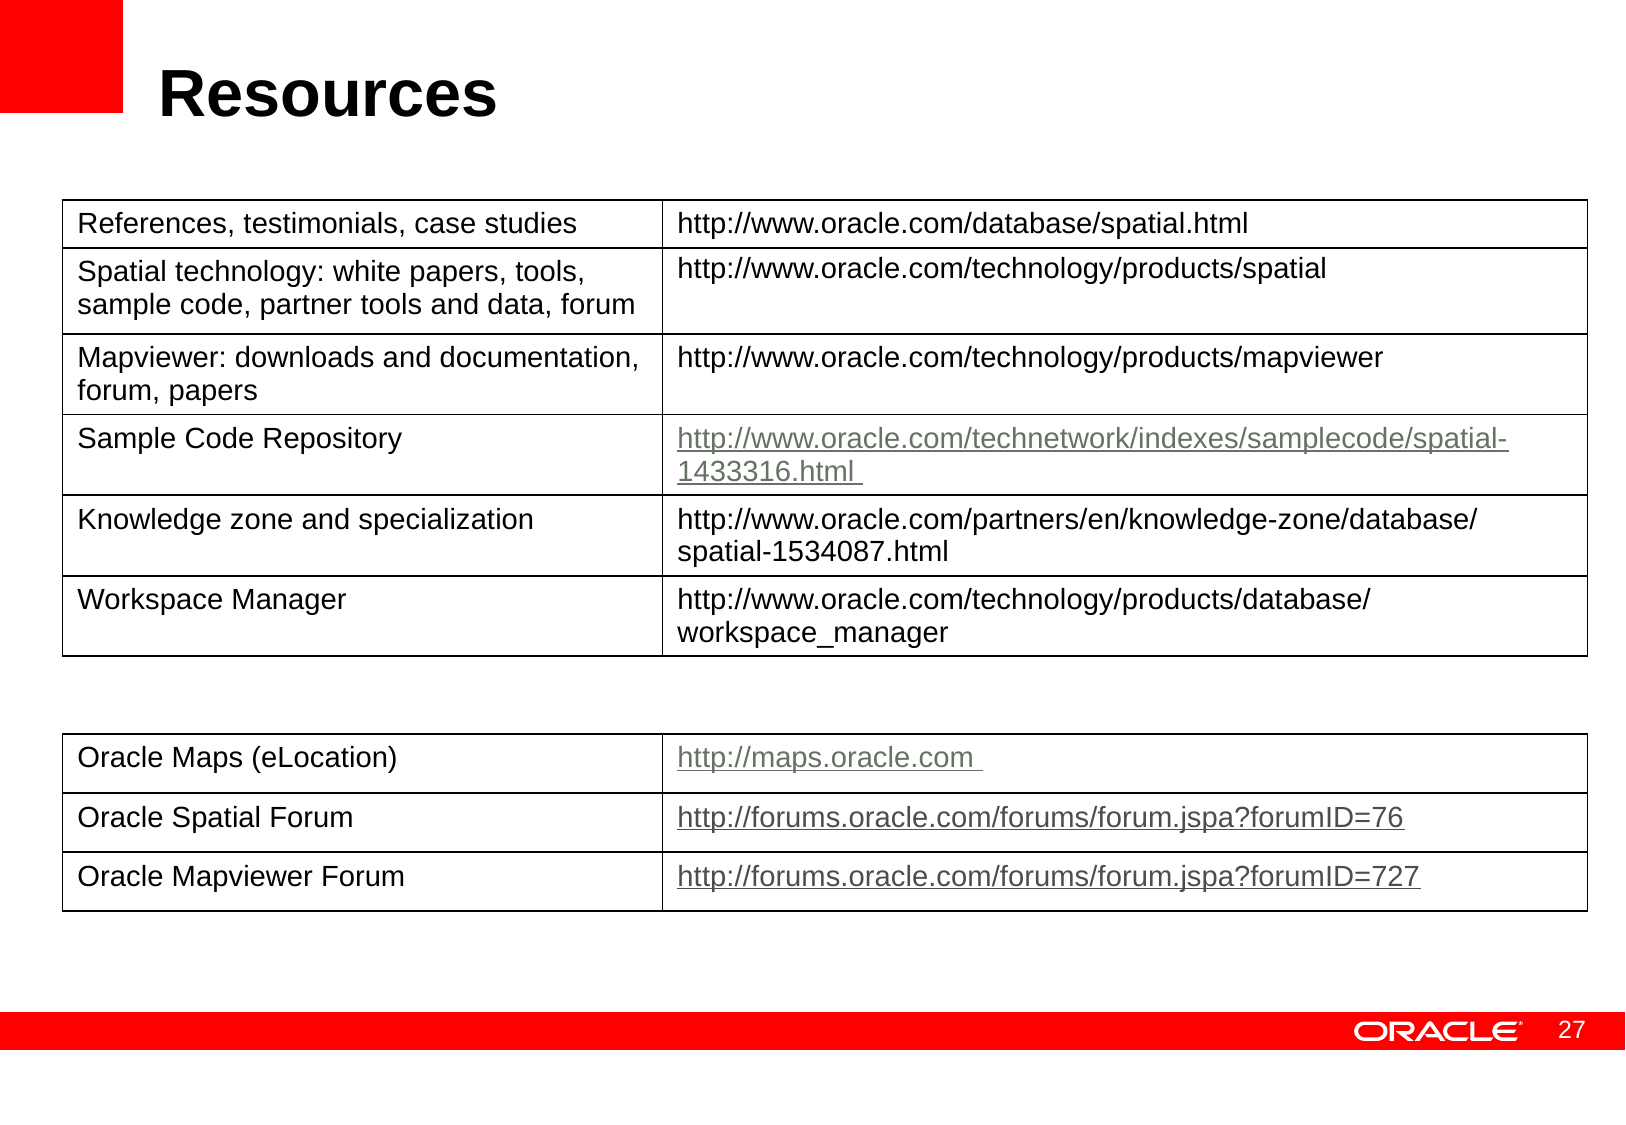

# Resources
| References, testimonials, case studies | http://www.oracle.com/database/spatial.html |
| --- | --- |
| Spatial technology: white papers, tools, sample code, partner tools and data, forum | http://www.oracle.com/technology/products/spatial |
| Mapviewer: downloads and documentation, forum, papers | http://www.oracle.com/technology/products/mapviewer |
| Sample Code Repository | http://www.oracle.com/technetwork/indexes/samplecode/spatial-1433316.html |
| Knowledge zone and specialization | http://www.oracle.com/partners/en/knowledge-zone/database/spatial-1534087.html |
| Workspace Manager | http://www.oracle.com/technology/products/database/workspace\_manager |
| Oracle Maps (eLocation) | http://maps.oracle.com |
| --- | --- |
| Oracle Spatial Forum | http://forums.oracle.com/forums/forum.jspa?forumID=76 |
| Oracle Mapviewer Forum | http://forums.oracle.com/forums/forum.jspa?forumID=727 |